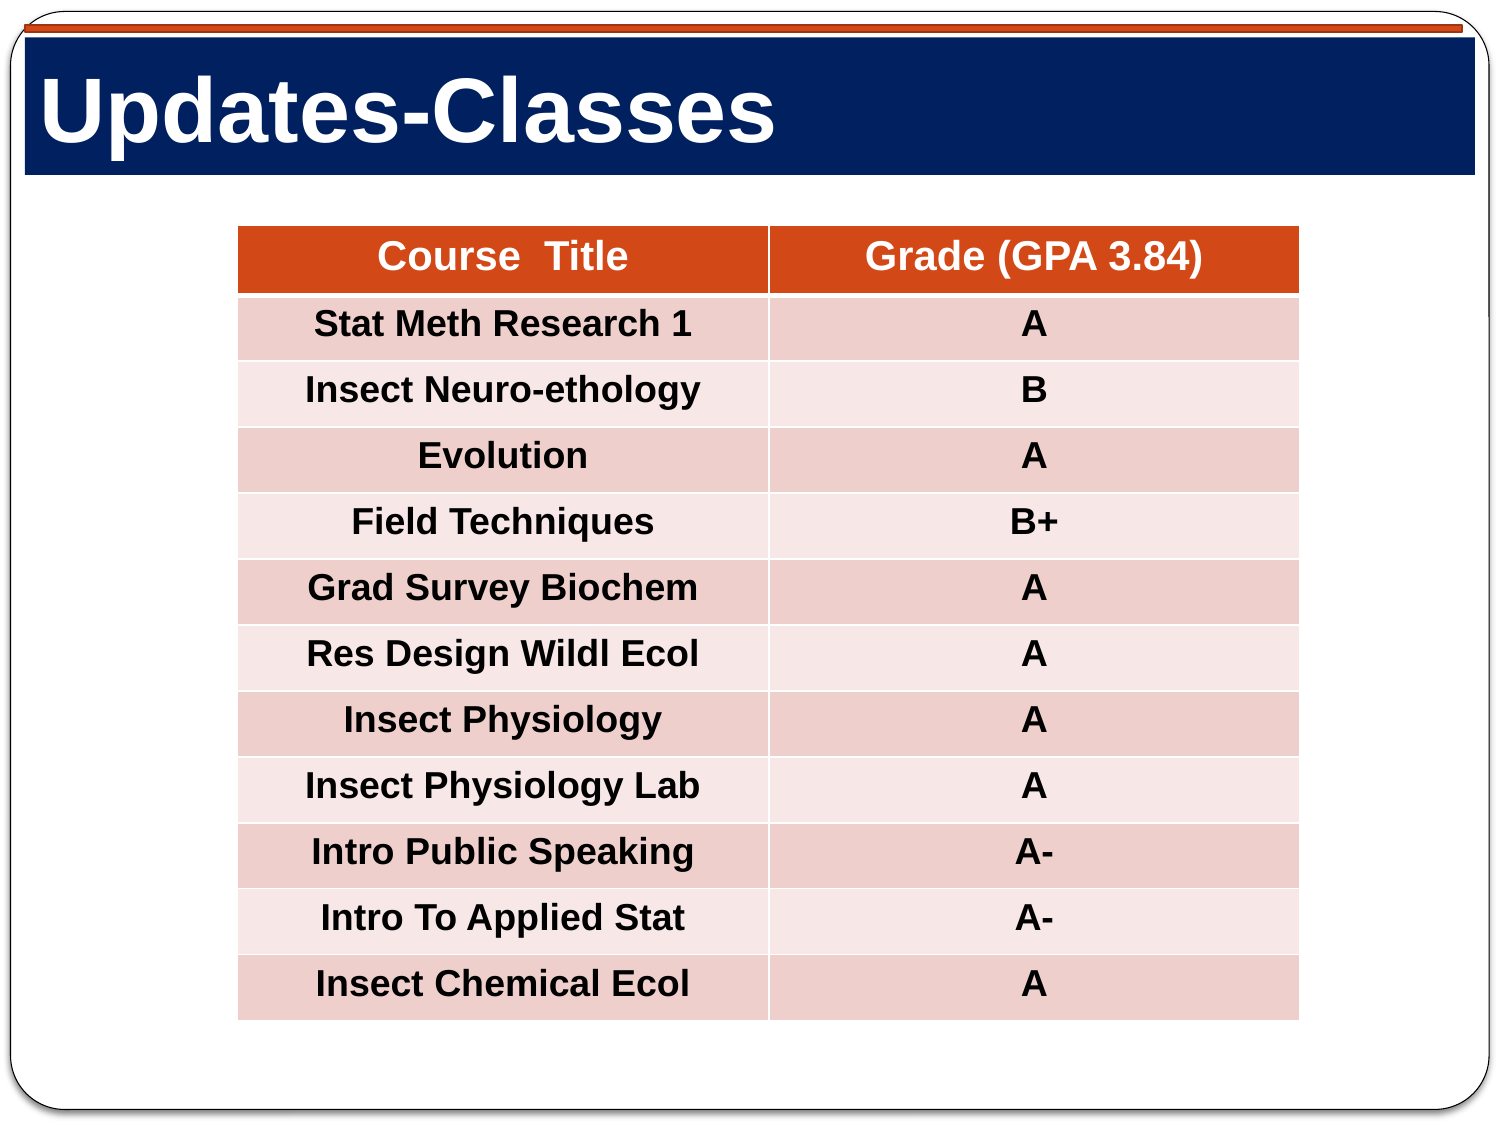

Updates-Classes
| Course Title | Grade (GPA 3.84) |
| --- | --- |
| Stat Meth Research 1 | A |
| Insect Neuro-ethology | B |
| Evolution | A |
| Field Techniques | B+ |
| Grad Survey Biochem | A |
| Res Design Wildl Ecol | A |
| Insect Physiology | A |
| Insect Physiology Lab | A |
| Intro Public Speaking | A- |
| Intro To Applied Stat | A- |
| Insect Chemical Ecol | A |